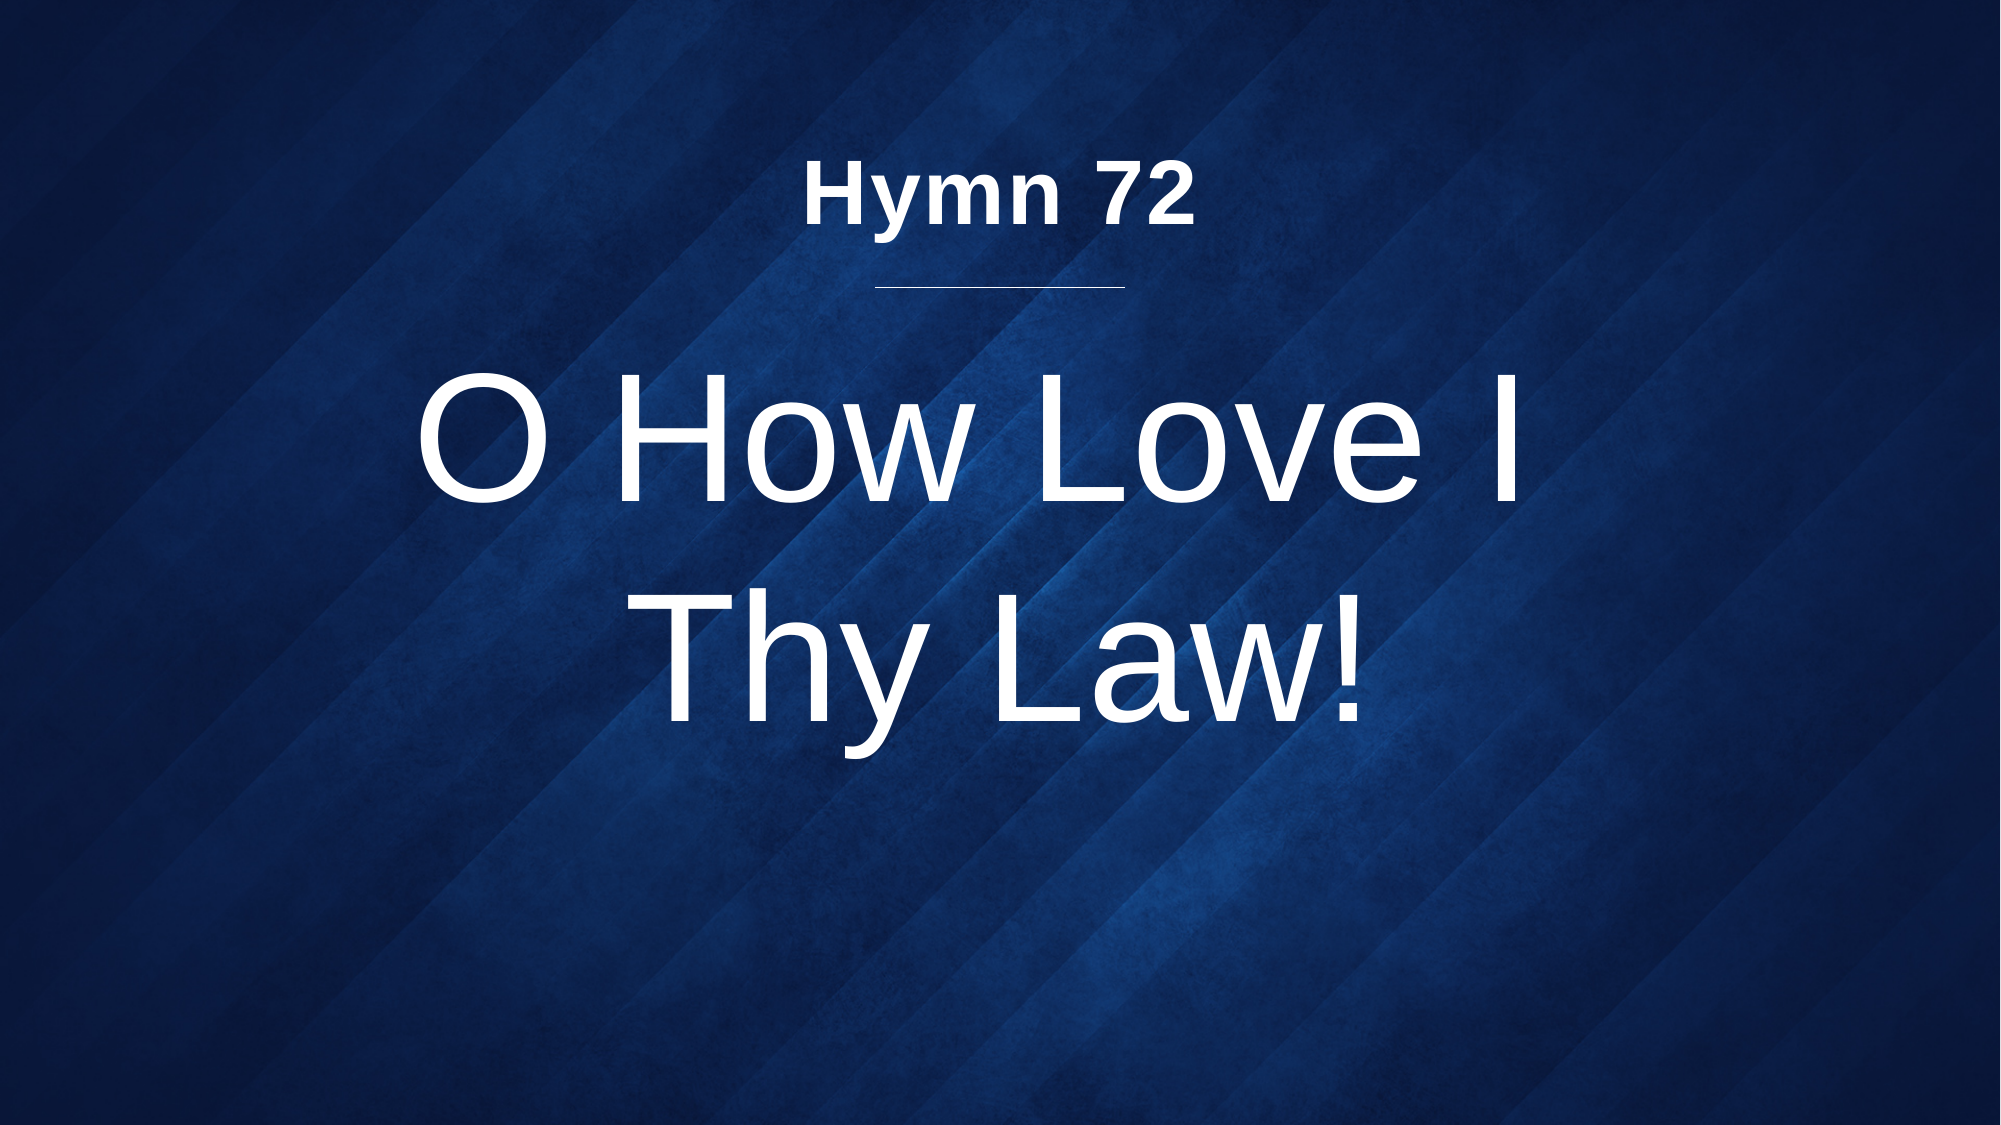

Hymn 72
# O How Love I Thy Law!